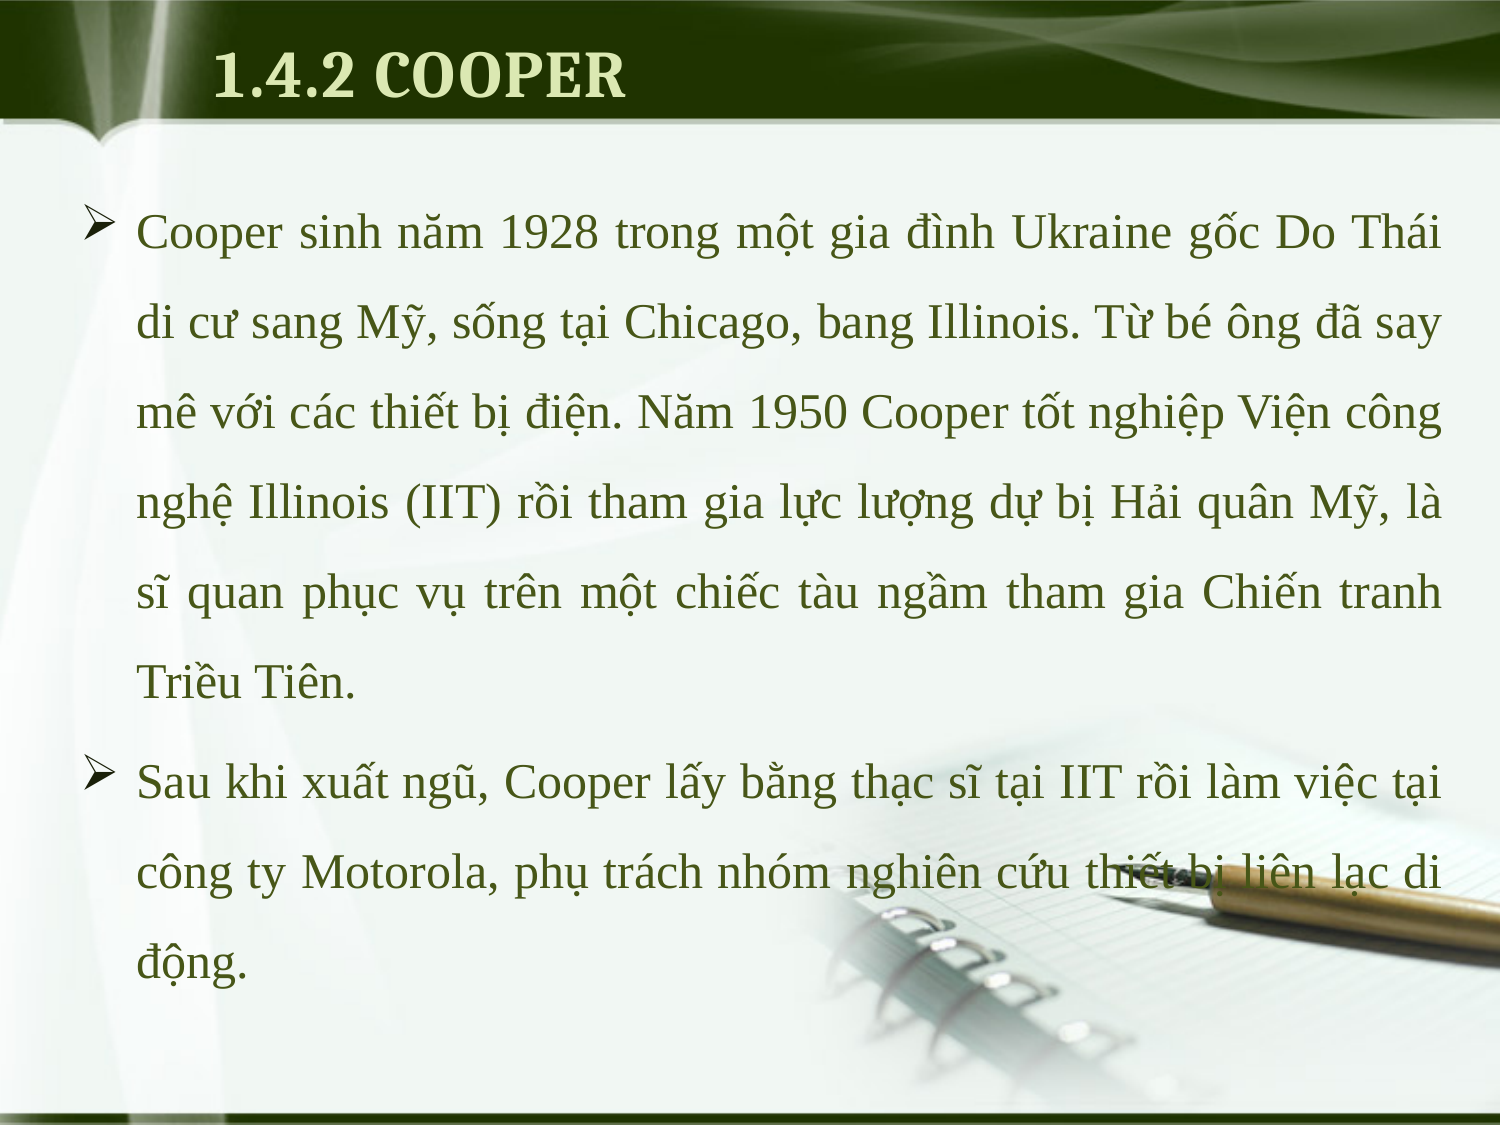

# 1.4.2 COOPER
Cooper sinh năm 1928 trong một gia đình Ukraine gốc Do Thái di cư sang Mỹ, sống tại Chicago, bang Illinois. Từ bé ông đã say mê với các thiết bị điện. Năm 1950 Cooper tốt nghiệp Viện công nghệ Illinois (IIT) rồi tham gia lực lượng dự bị Hải quân Mỹ, là sĩ quan phục vụ trên một chiếc tàu ngầm tham gia Chiến tranh Triều Tiên.
Sau khi xuất ngũ, Cooper lấy bằng thạc sĩ tại IIT rồi làm việc tại công ty Motorola, phụ trách nhóm nghiên cứu thiết bị liên lạc di động.